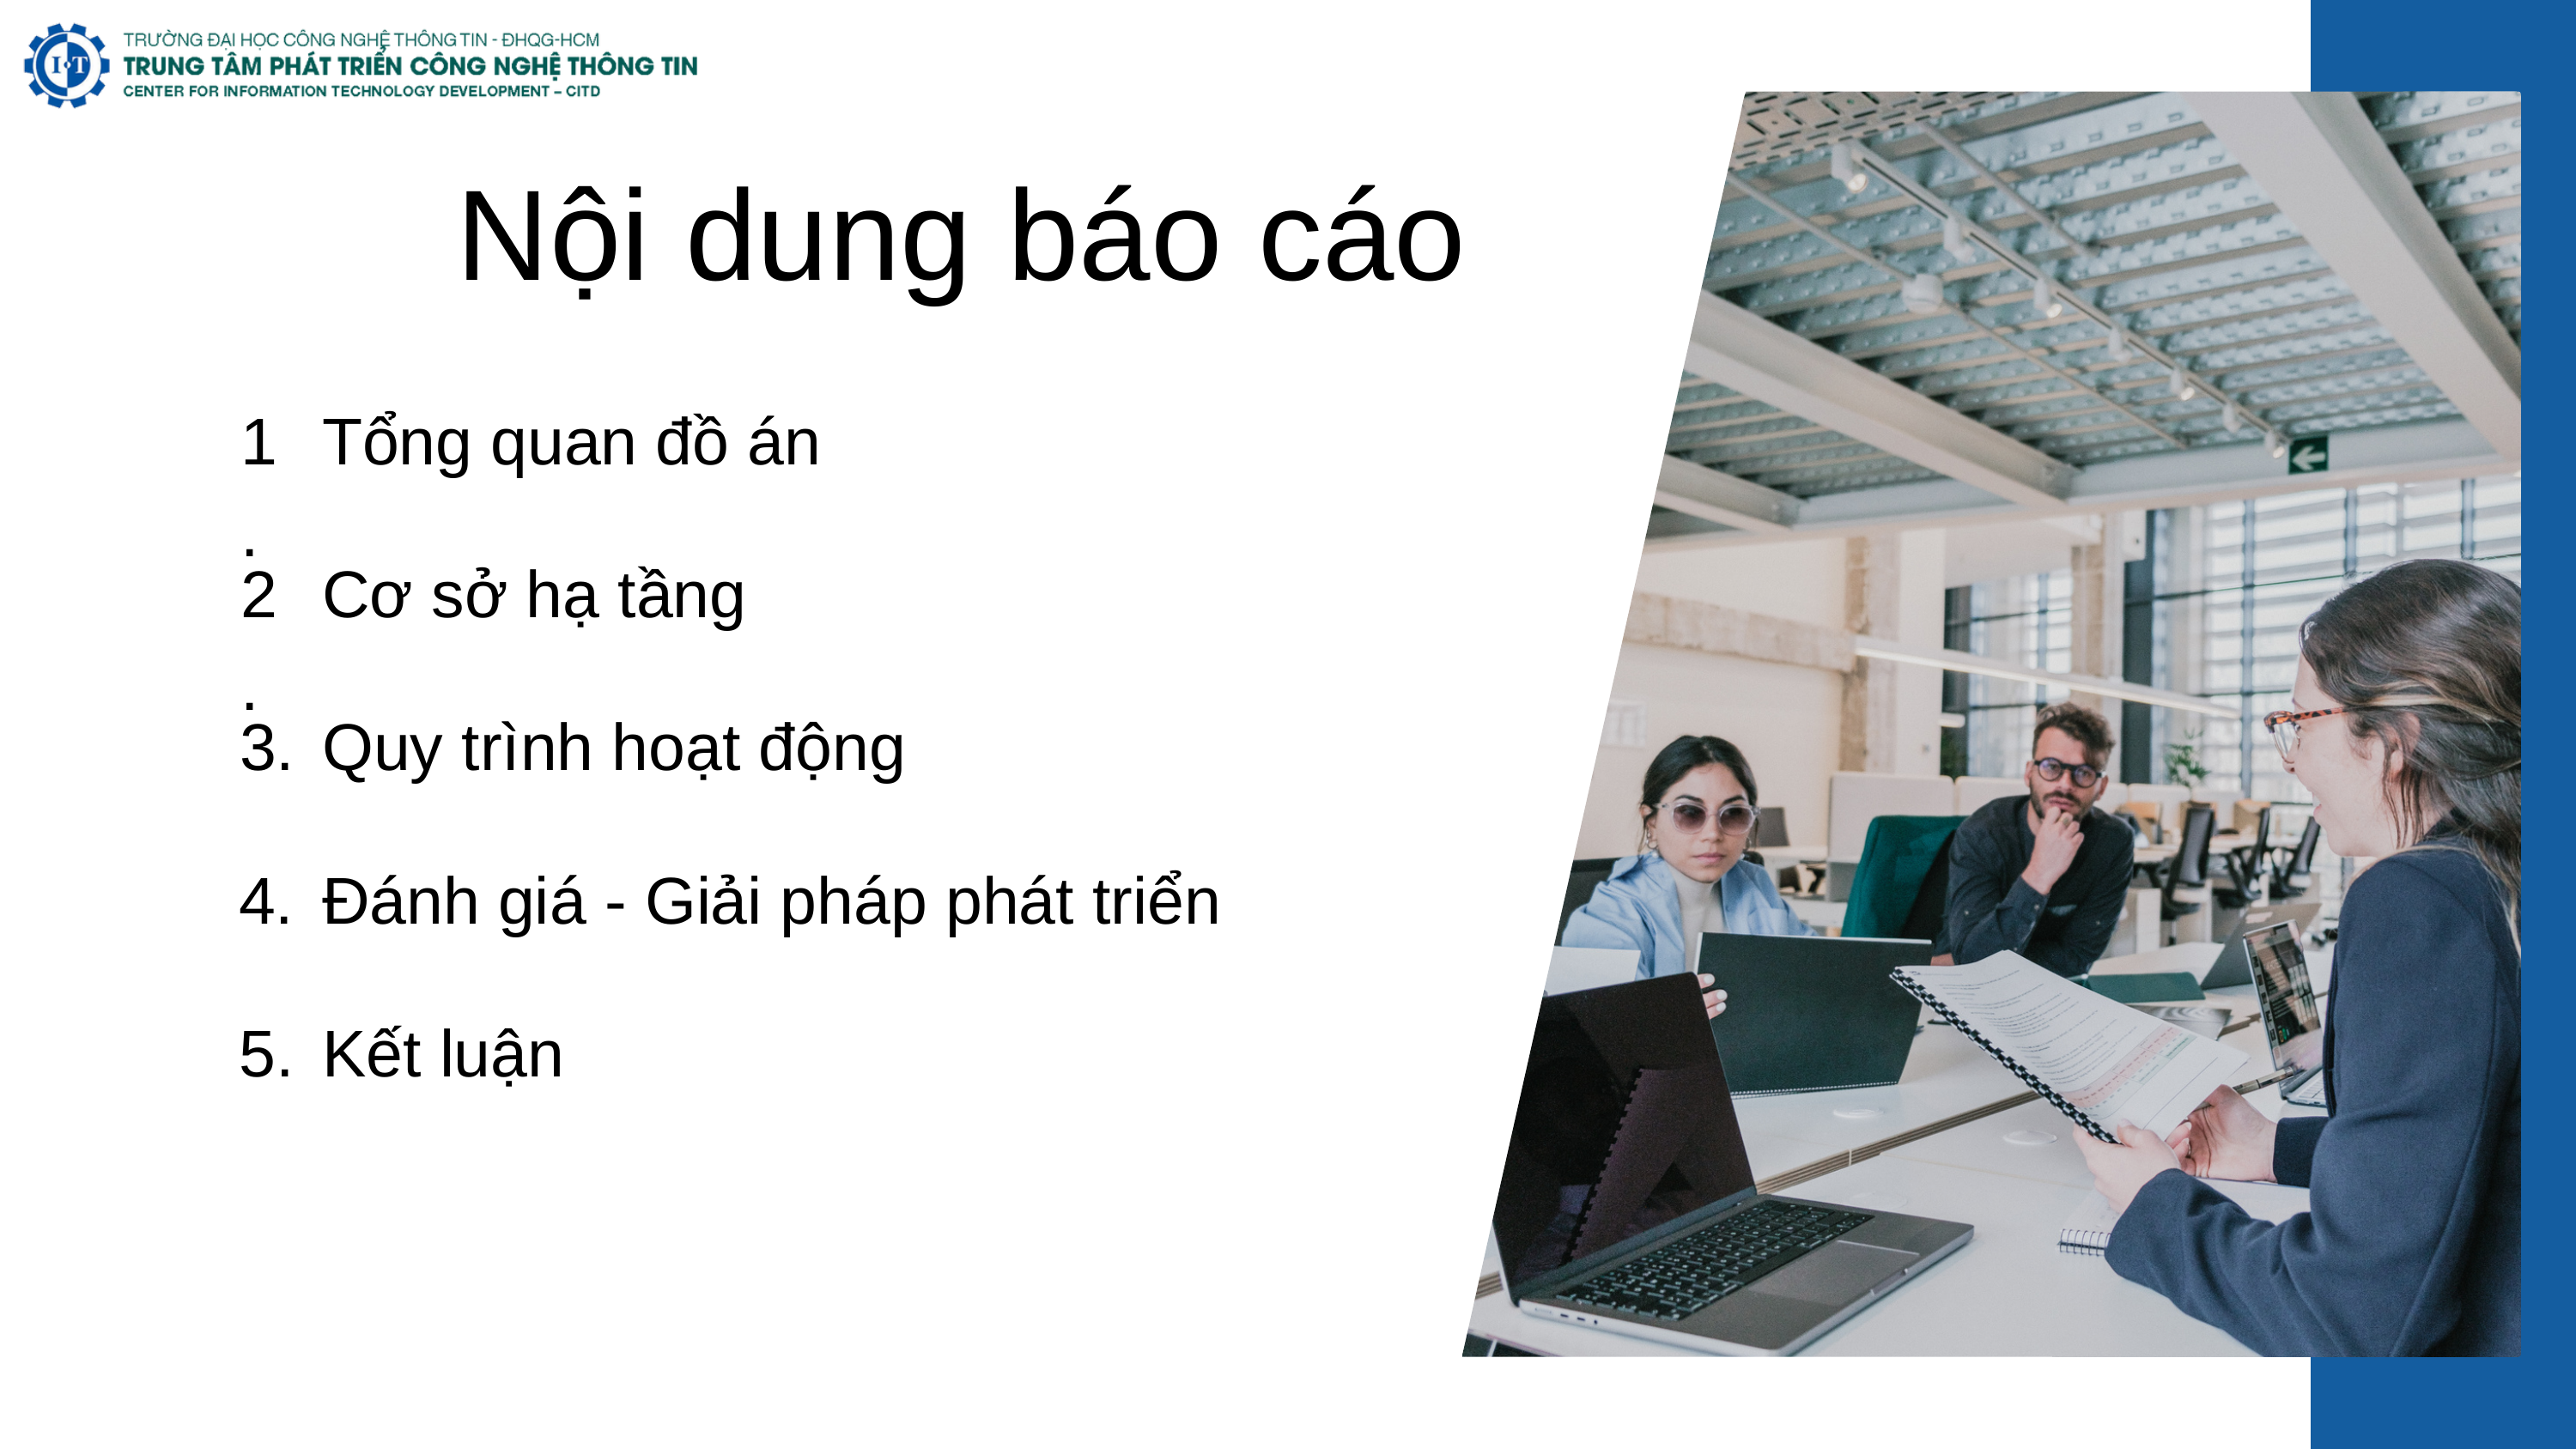

Nội dung báo cáo
1.
Tổng quan đồ án
2.
Cơ sở hạ tầng

3.
Quy trình hoạt động
4.
Đánh giá - Giải pháp phát triển
5.
Kết luận